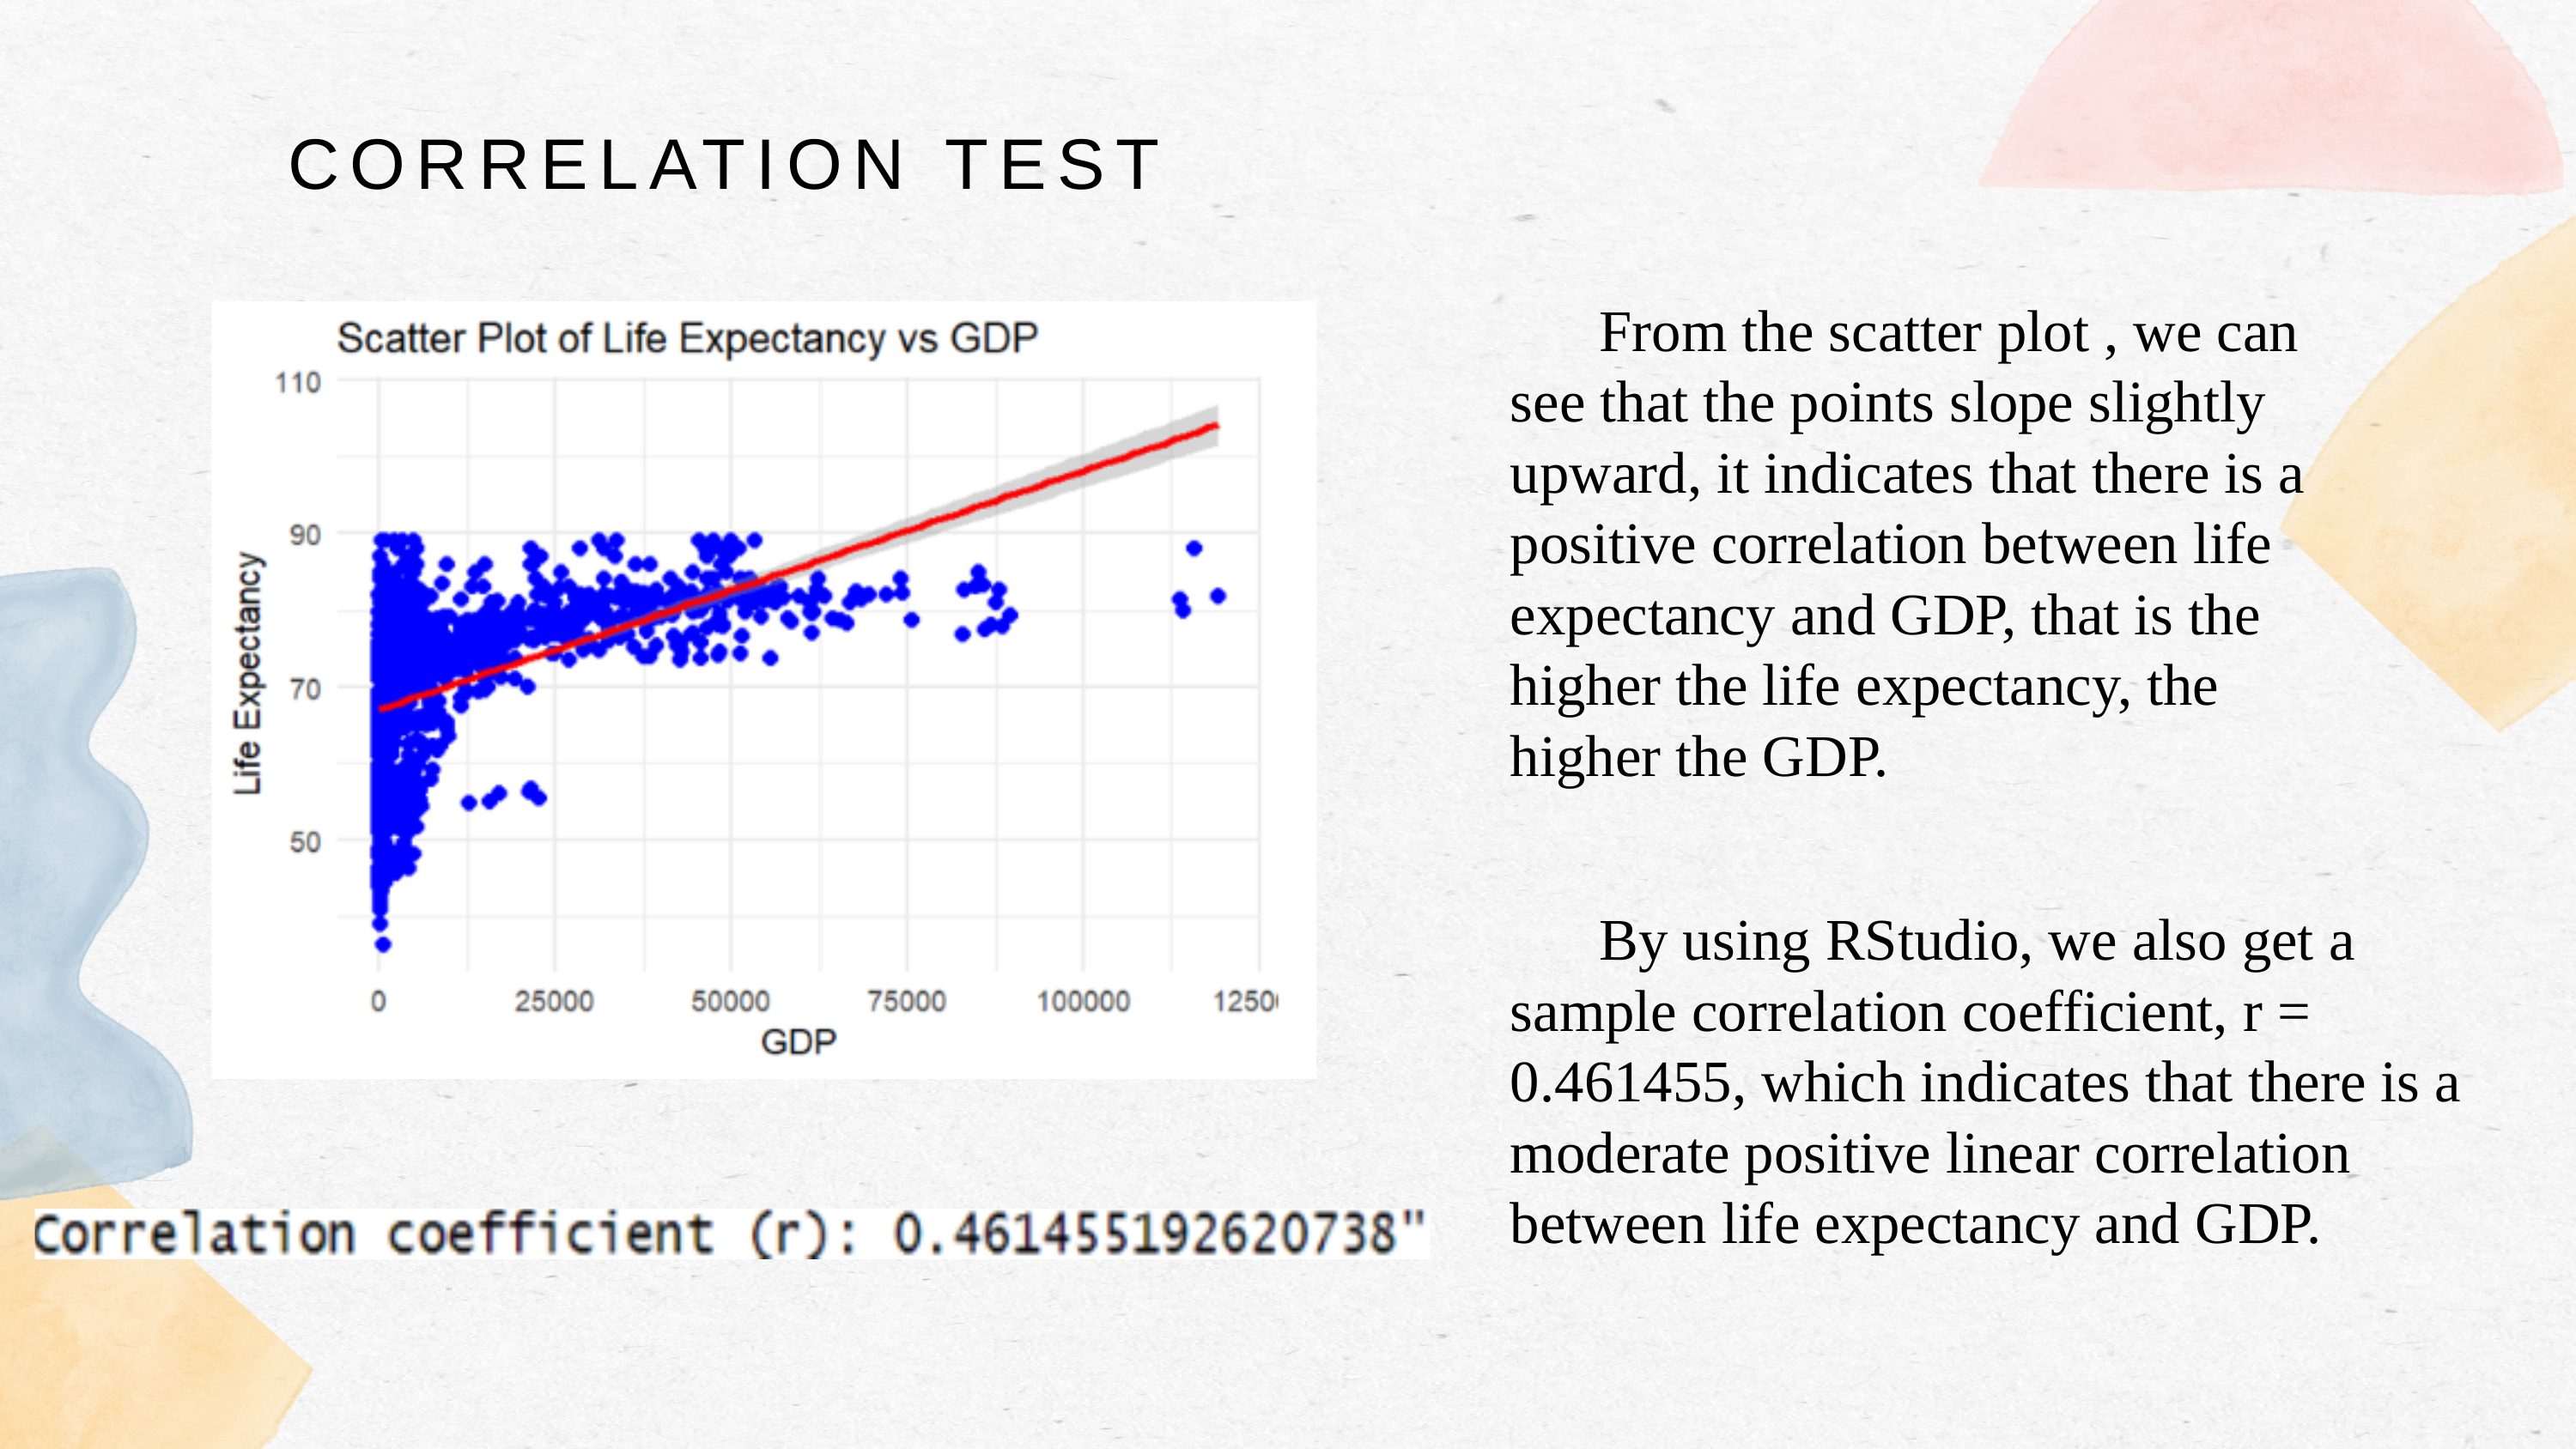

CORRELATION TEST

      From the scatter plot , we can see that the points slope slightly upward, it indicates that there is a positive correlation between life expectancy and GDP, that is the higher the life expectancy, the higher the GDP.

      By using RStudio, we also get a sample correlation coefficient, r = 0.461455, which indicates that there is a moderate positive linear correlation between life expectancy and GDP.